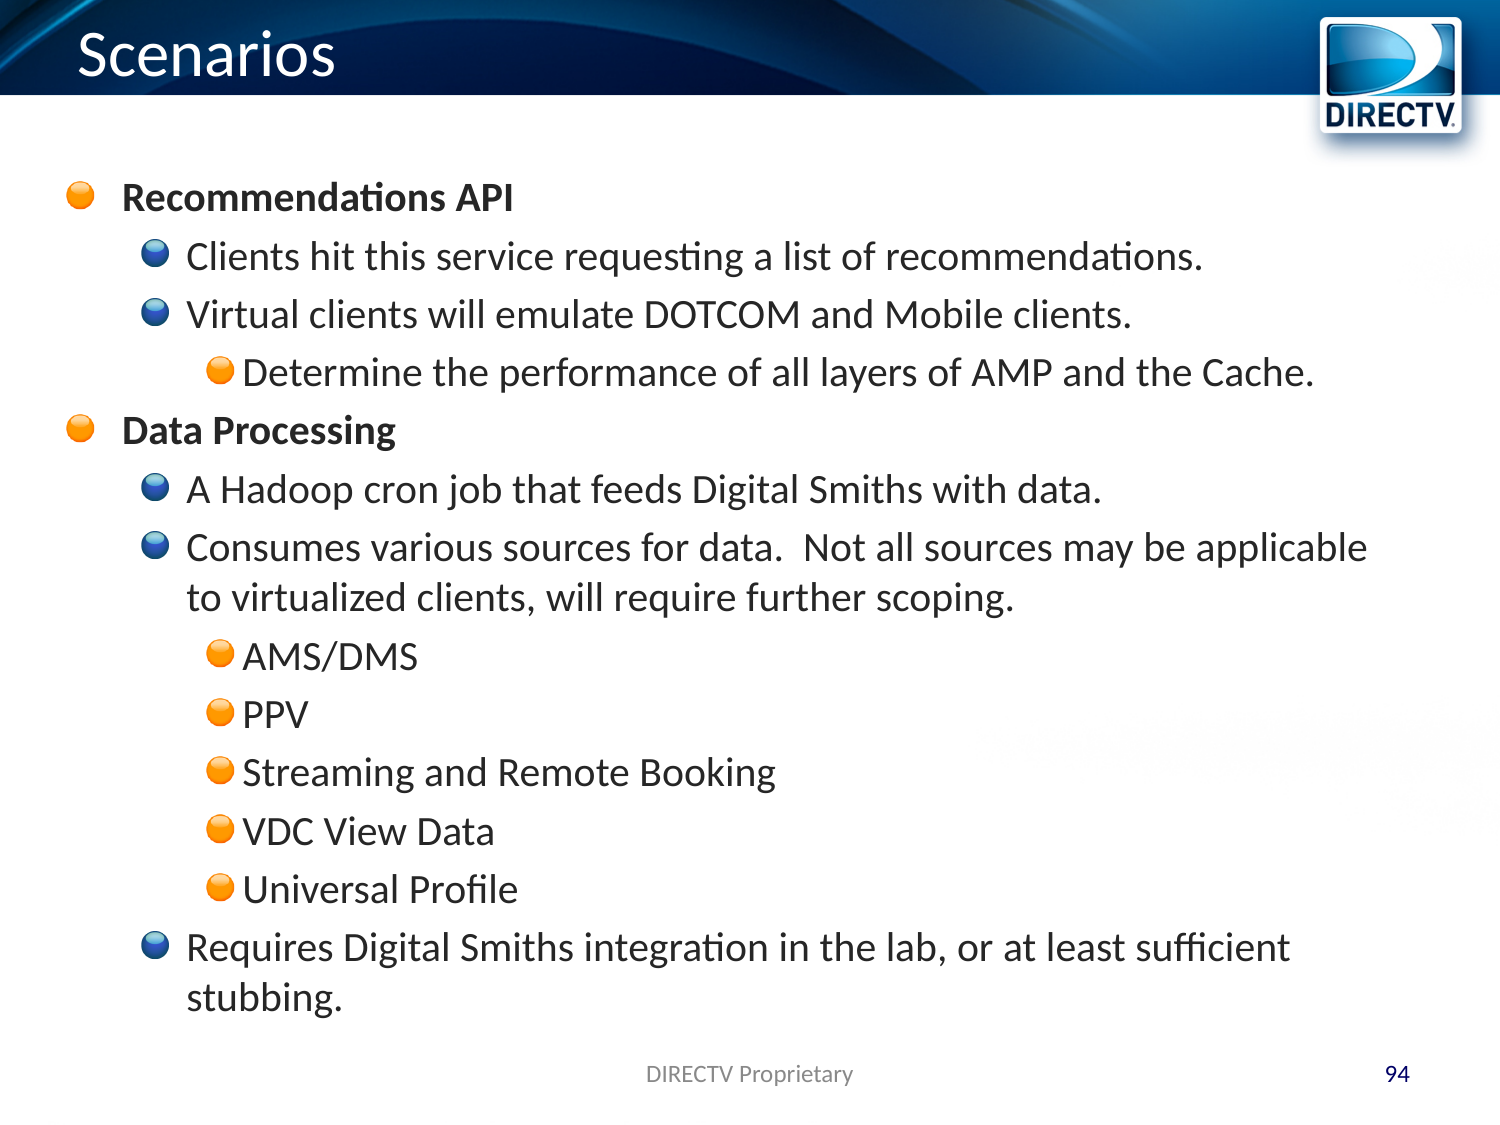

# Scenarios
Recommendations API
Clients hit this service requesting a list of recommendations.
Virtual clients will emulate DOTCOM and Mobile clients.
Determine the performance of all layers of AMP and the Cache.
Data Processing
A Hadoop cron job that feeds Digital Smiths with data.
Consumes various sources for data.  Not all sources may be applicable to virtualized clients, will require further scoping.
AMS/DMS
PPV
Streaming and Remote Booking
VDC View Data
Universal Profile
Requires Digital Smiths integration in the lab, or at least sufficient stubbing.

DIRECTV Proprietary
94